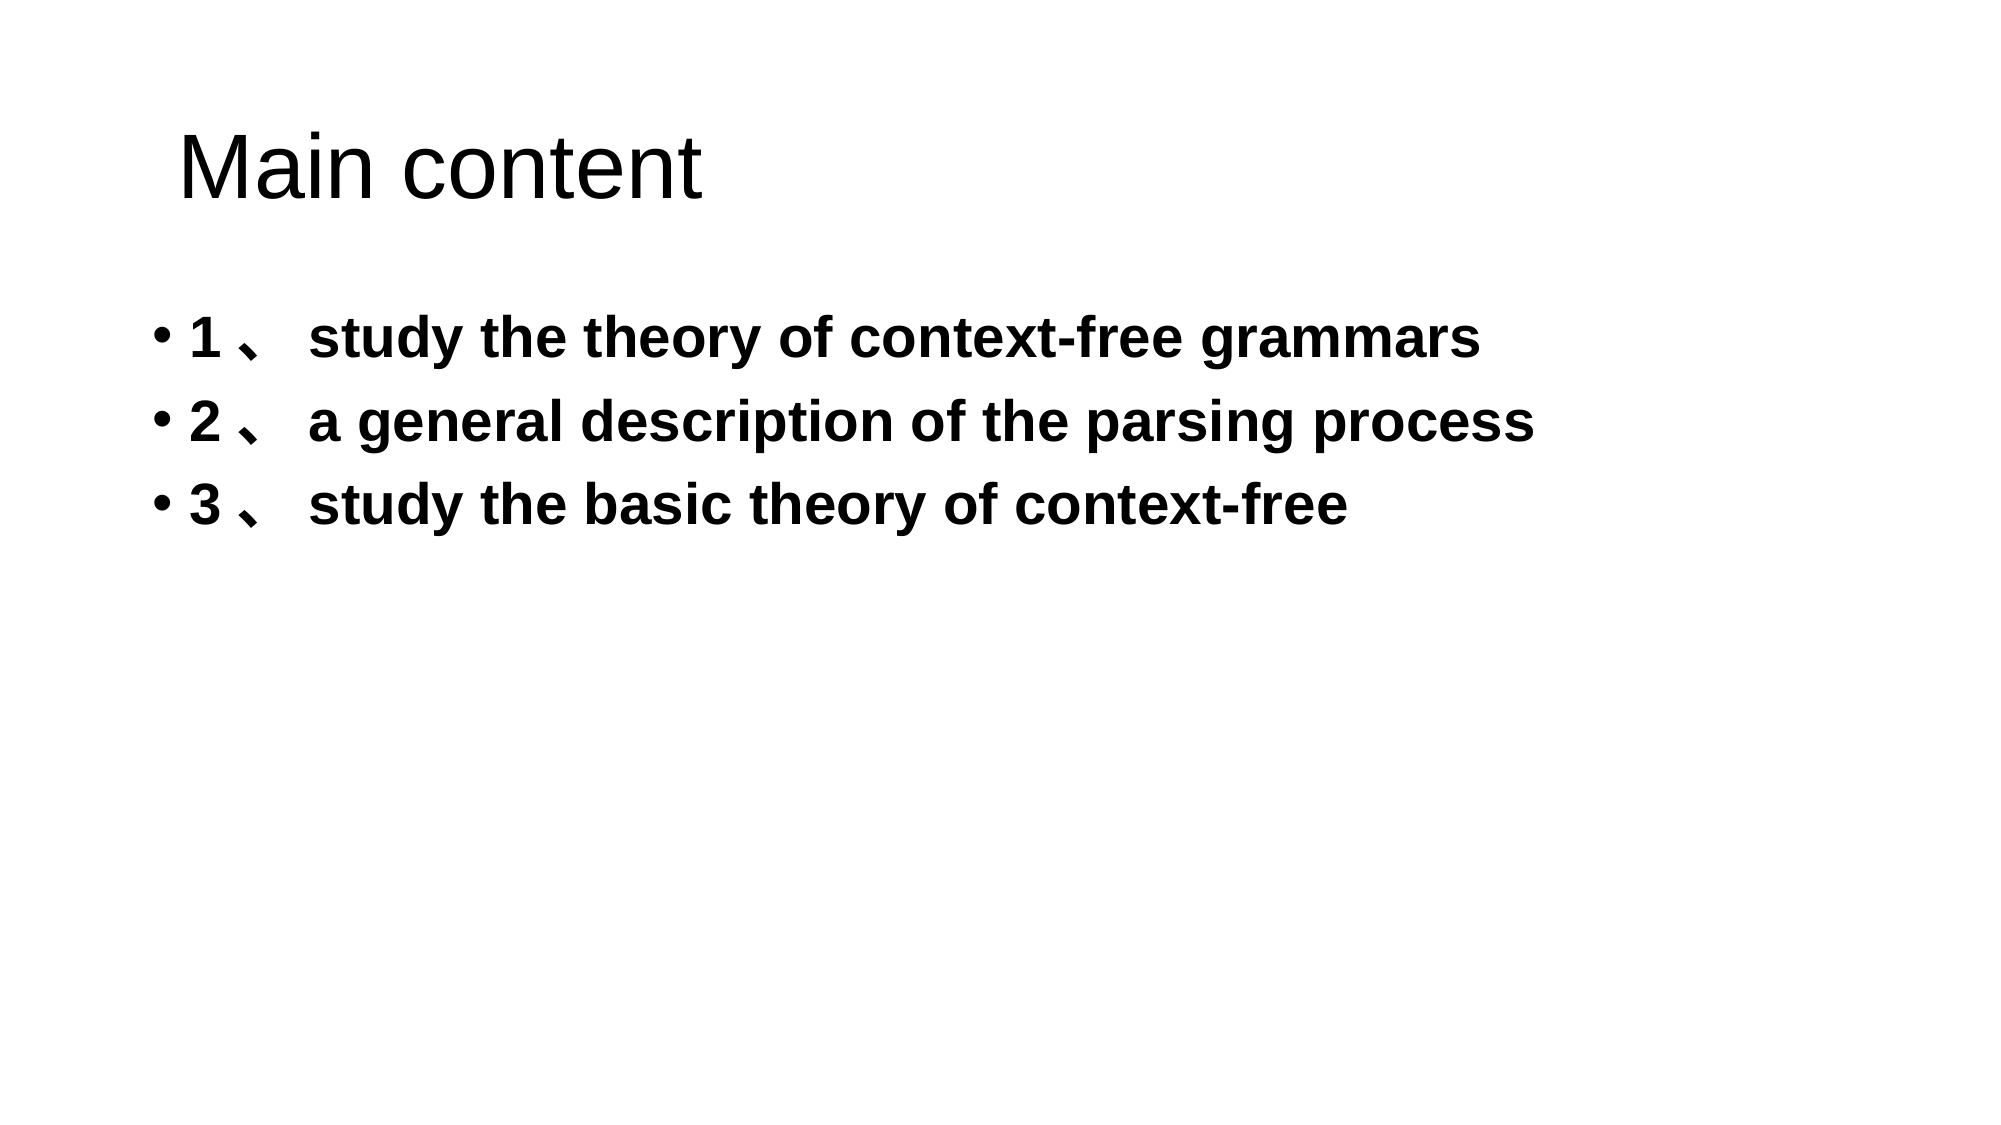

# Main content
1、study the theory of con­text-free grammars
2、a general description of the parsing process
3、study the basic theory of context-free